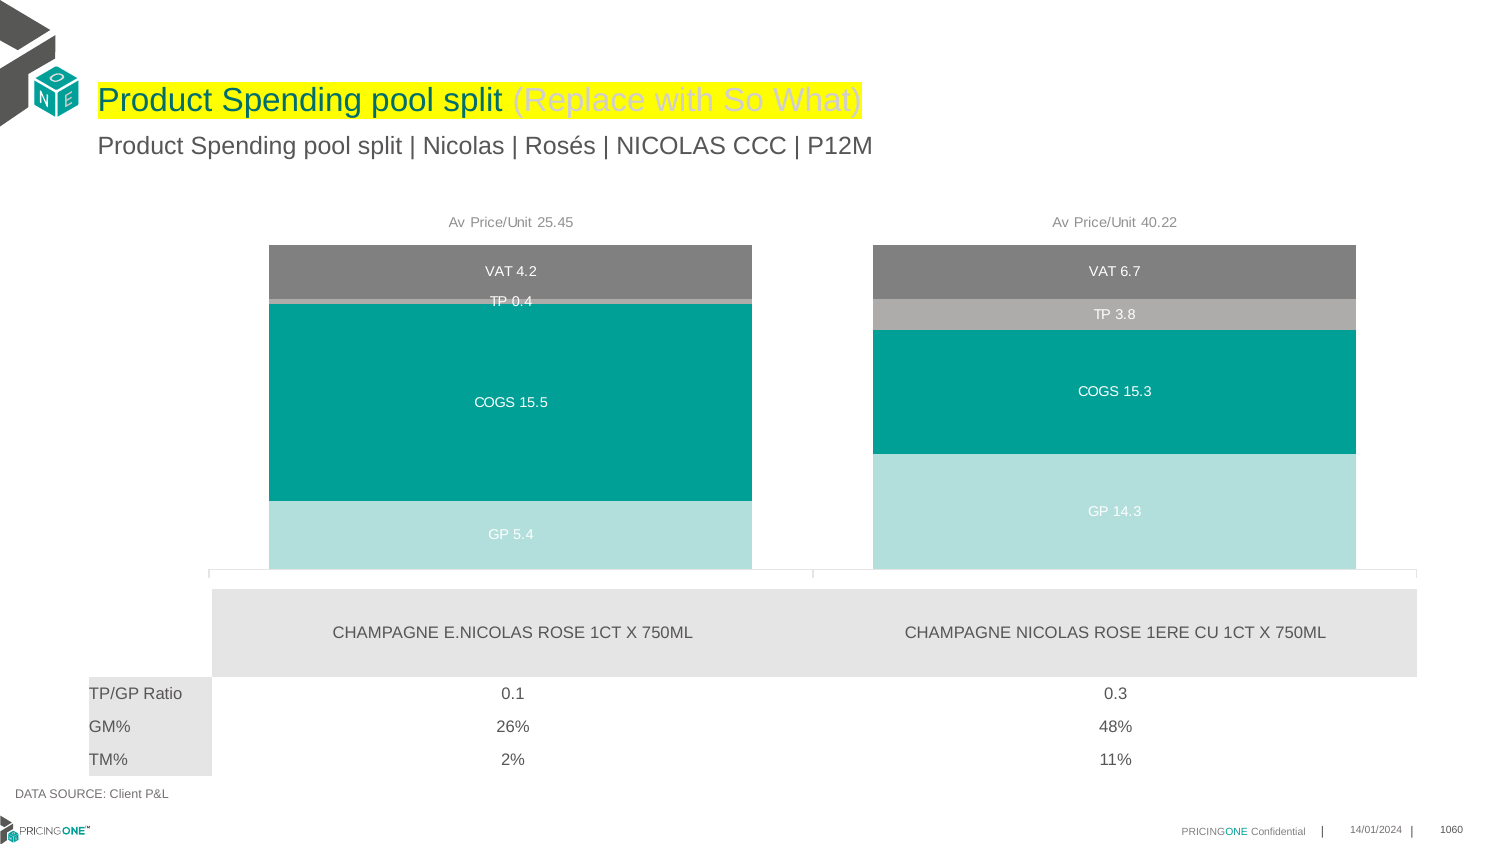

# Product Spending pool split (Replace with So What)
Product Spending pool split | Nicolas | Rosés | NICOLAS CCC | P12M

### Chart

| Category | GP | COGS | TP | VAT |
|---|---|---|---|---|
| Av Price/Unit 25.45 | 5.355476190476191 | 15.477823809523809 | 0.3730492063492079 | 4.241269841269839 |
| Av Price/Unit 40.22 | 14.345099999999999 | 15.330111111111112 | 3.843307407407419 | 6.703703703703695 |
|  | CHAMPAGNE E.NICOLAS ROSE 1CT X 750ML | CHAMPAGNE NICOLAS ROSE 1ERE CU 1CT X 750ML |
| --- | --- | --- |
| TP/GP Ratio | 0.1 | 0.3 |
| GM% | 26% | 48% |
| TM% | 2% | 11% |
DATA SOURCE: Client P&L

14/01/2024
1060